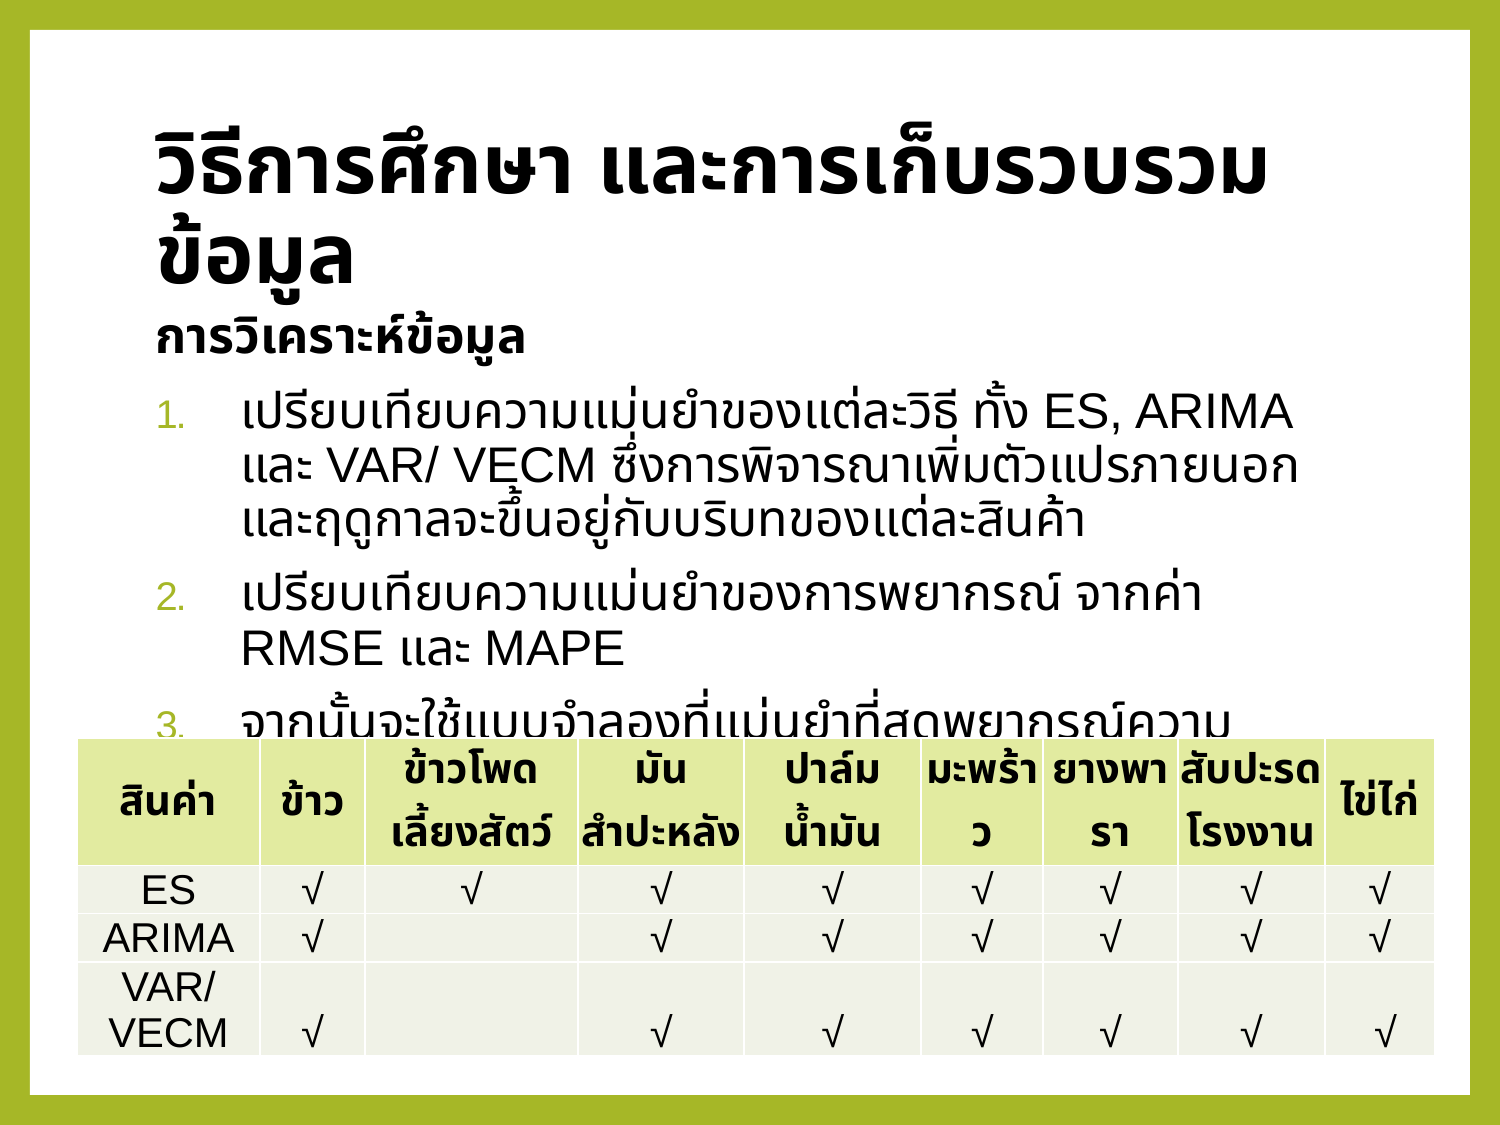

# วิธีการศึกษา และการเก็บรวบรวมข้อมูล
การวิเคราะห์ข้อมูล
เปรียบเทียบความแม่นยำของแต่ละวิธี ทั้ง ES, ARIMA และ VAR/ VECM ซึ่งการพิจารณาเพิ่มตัวแปรภายนอกและฤดูกาลจะขึ้นอยู่กับบริบทของแต่ละสินค้า
เปรียบเทียบความแม่นยำของการพยากรณ์ จากค่า RMSE และ MAPE
จากนั้นจะใช้แบบจำลองที่แม่นยำที่สุดพยากรณ์ความต้องการในปี 2563 และ 2564

| สินค่า | ข้าว | ข้าวโพดเลี้ยงสัตว์ | มันสำปะหลัง | ปาล์มน้ำมัน | มะพร้าว | ยางพารา | สับปะรดโรงงาน | ไข่ไก่ |
| --- | --- | --- | --- | --- | --- | --- | --- | --- |
| ES | √ | √ | √ | √ | √ | √ | √ | √ |
| ARIMA | √ |  | √ | √ | √ | √ | √ | √ |
| VAR/VECM | √ |  | √ | √ | √ | √ | √ | √ |